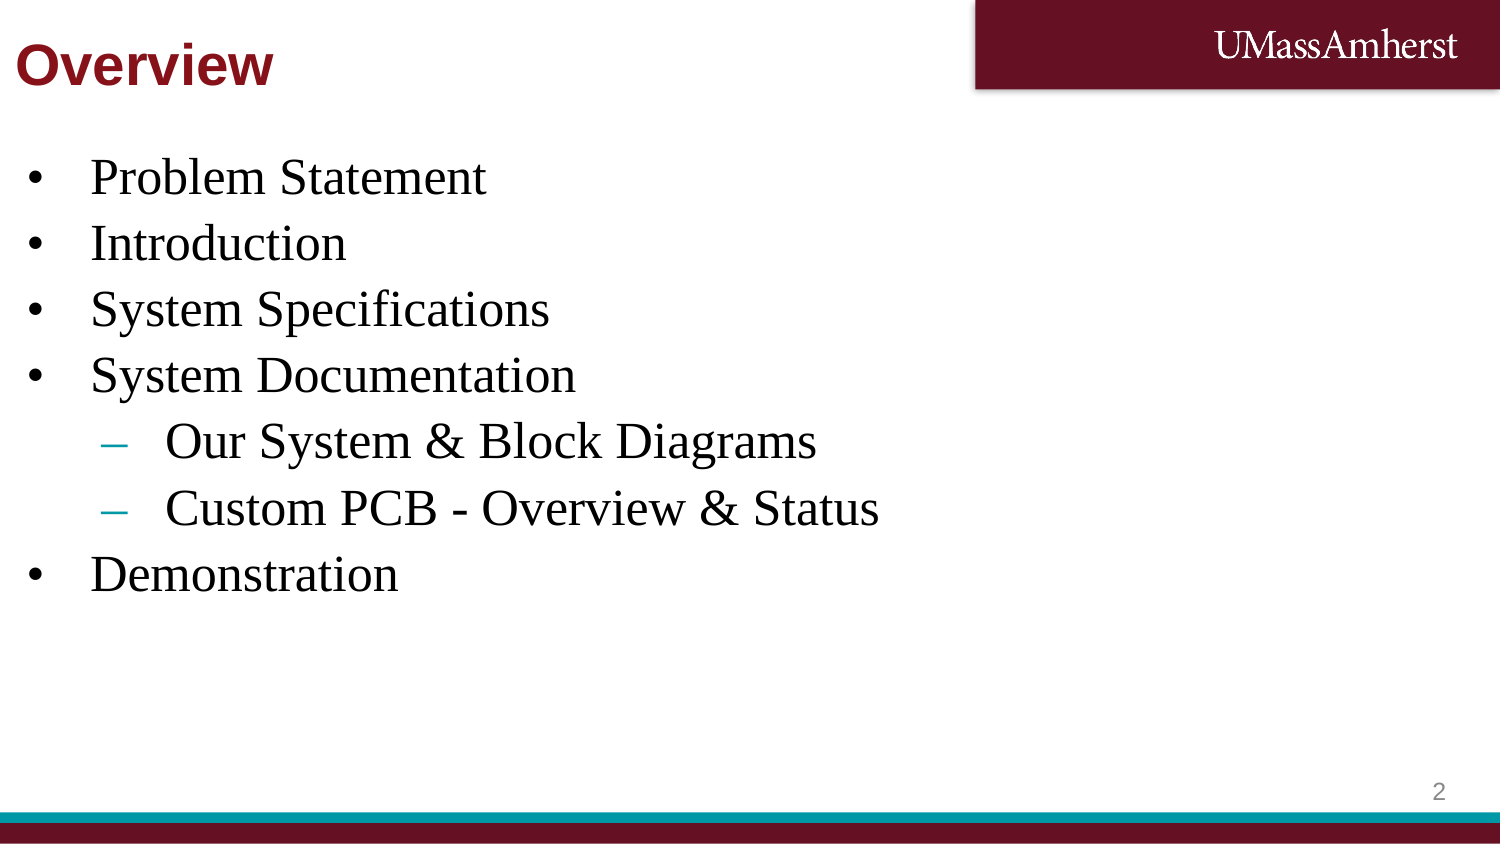

# Overview
Problem Statement
Introduction
System Specifications
System Documentation
Our System & Block Diagrams
Custom PCB - Overview & Status
Demonstration
2